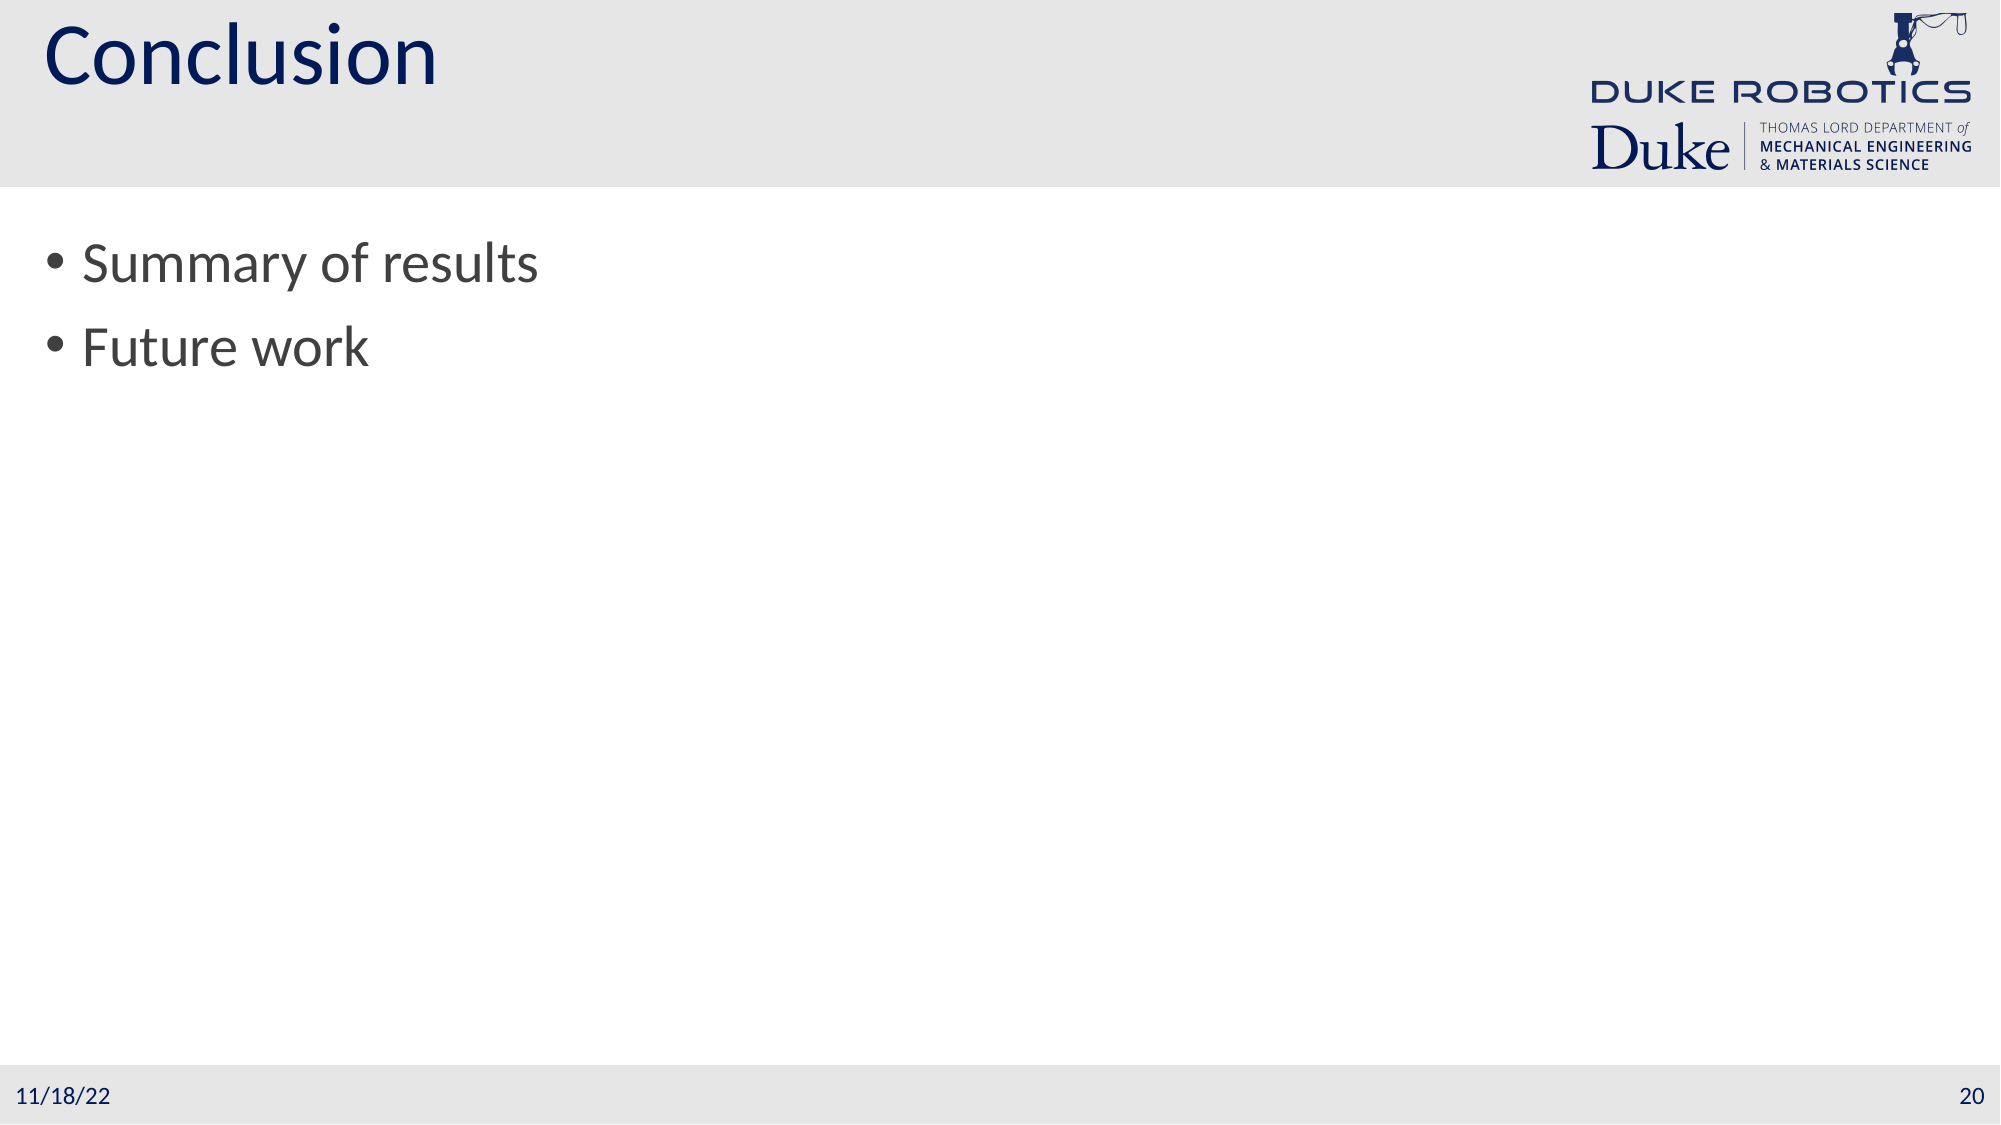

# Conclusion
Summary of results
Future work

20
11/18/22